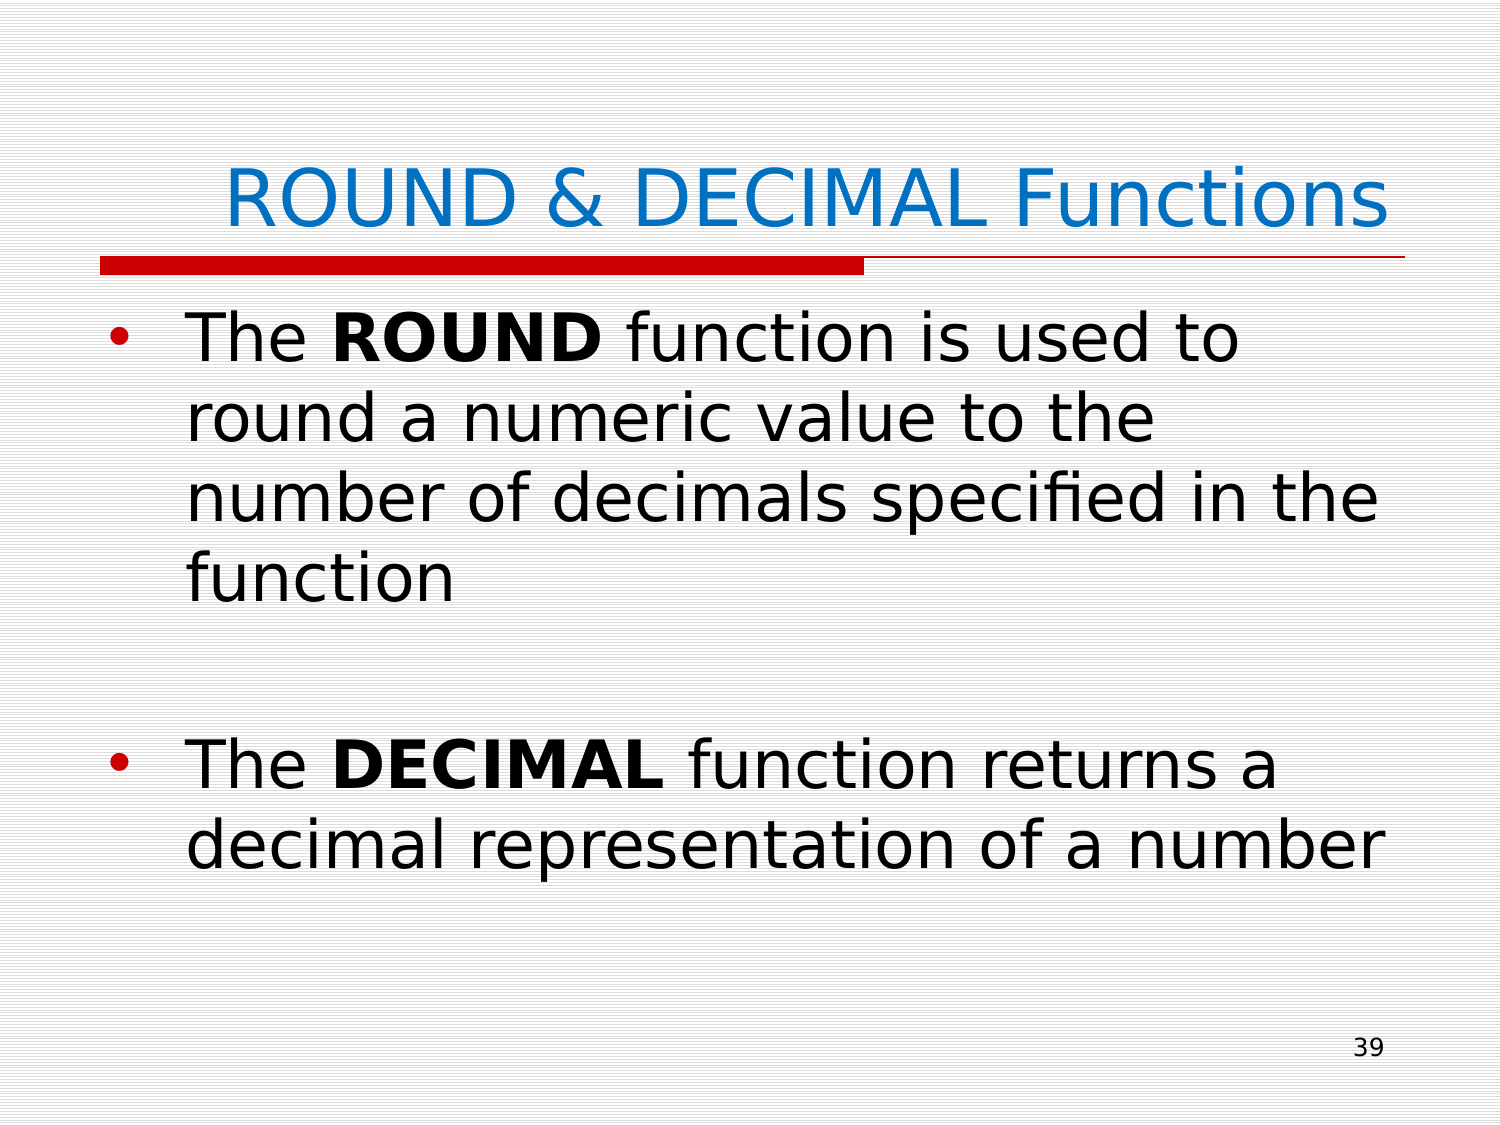

# ROUND & DECIMAL Functions
The Round function is used to round a numeric value to the number of decimals specified in the function

The DECIMAL function returns a decimal representation of a number
39